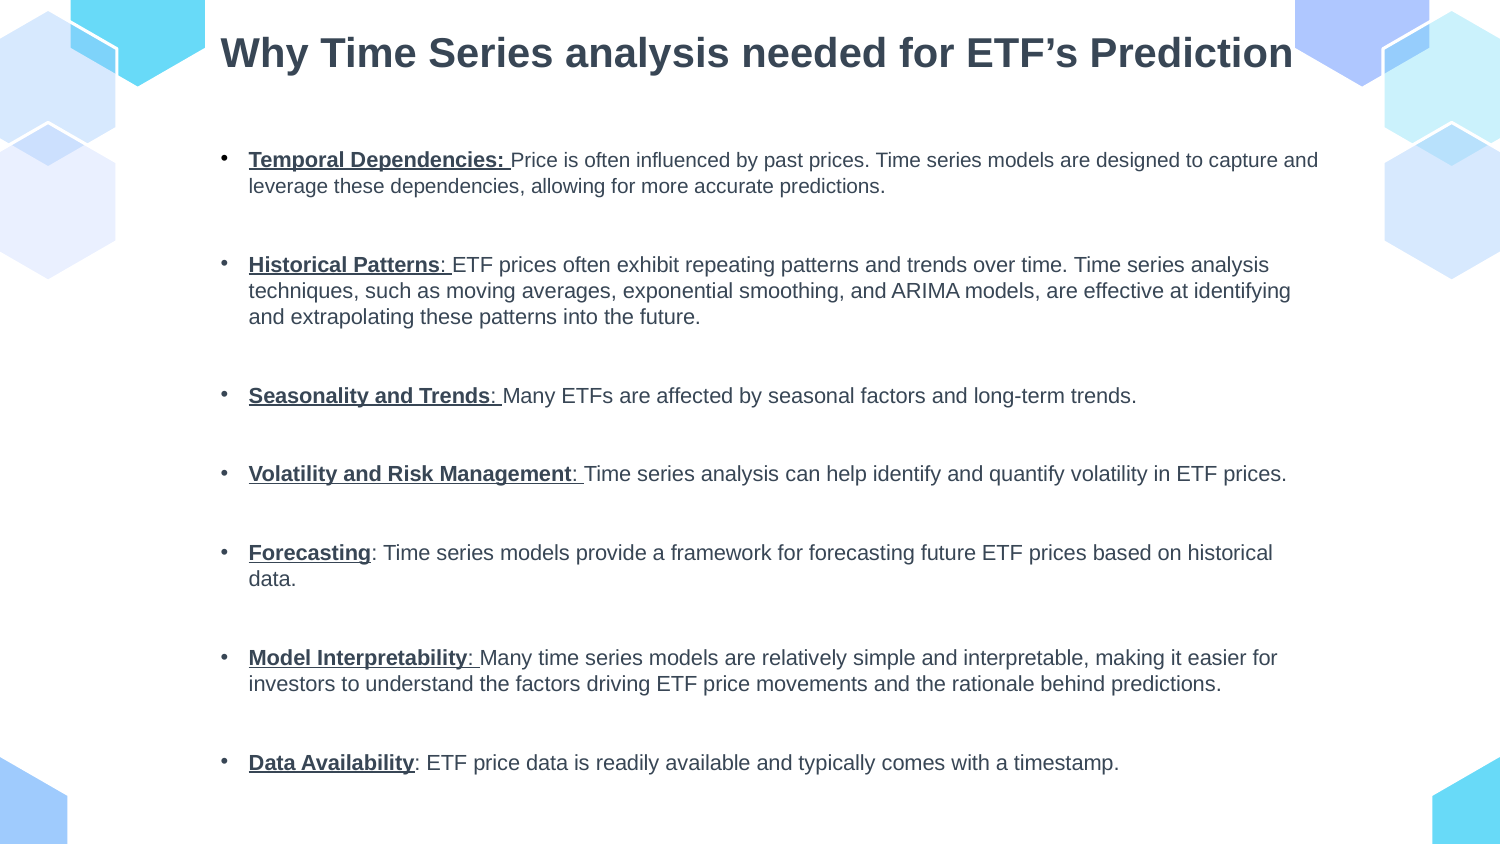

Why Time Series analysis needed for ETF’s Prediction

Temporal Dependencies: Price is often influenced by past prices. Time series models are designed to capture and leverage these dependencies, allowing for more accurate predictions.

Historical Patterns: ETF prices often exhibit repeating patterns and trends over time. Time series analysis techniques, such as moving averages, exponential smoothing, and ARIMA models, are effective at identifying and extrapolating these patterns into the future.

Seasonality and Trends: Many ETFs are affected by seasonal factors and long-term trends.

Volatility and Risk Management: Time series analysis can help identify and quantify volatility in ETF prices.

Forecasting: Time series models provide a framework for forecasting future ETF prices based on historical data.

Model Interpretability: Many time series models are relatively simple and interpretable, making it easier for investors to understand the factors driving ETF price movements and the rationale behind predictions.

Data Availability: ETF price data is readily available and typically comes with a timestamp.